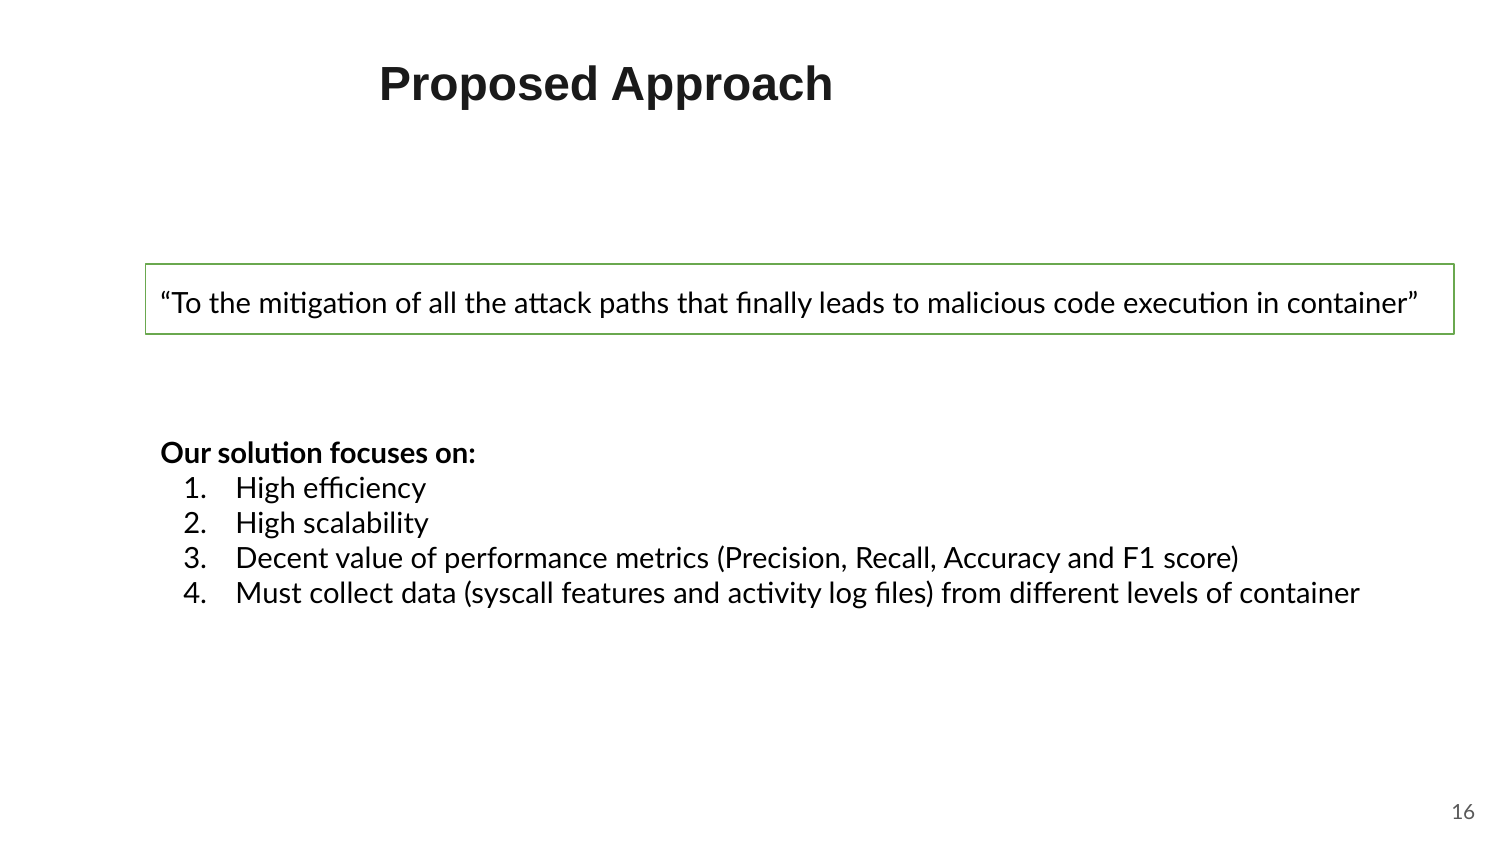

Proposed Approach
“To the mitigation of all the attack paths that finally leads to malicious code execution in container”
Our solution focuses on:
High efficiency
High scalability
Decent value of performance metrics (Precision, Recall, Accuracy and F1 score)
Must collect data (syscall features and activity log files) from different levels of container
16